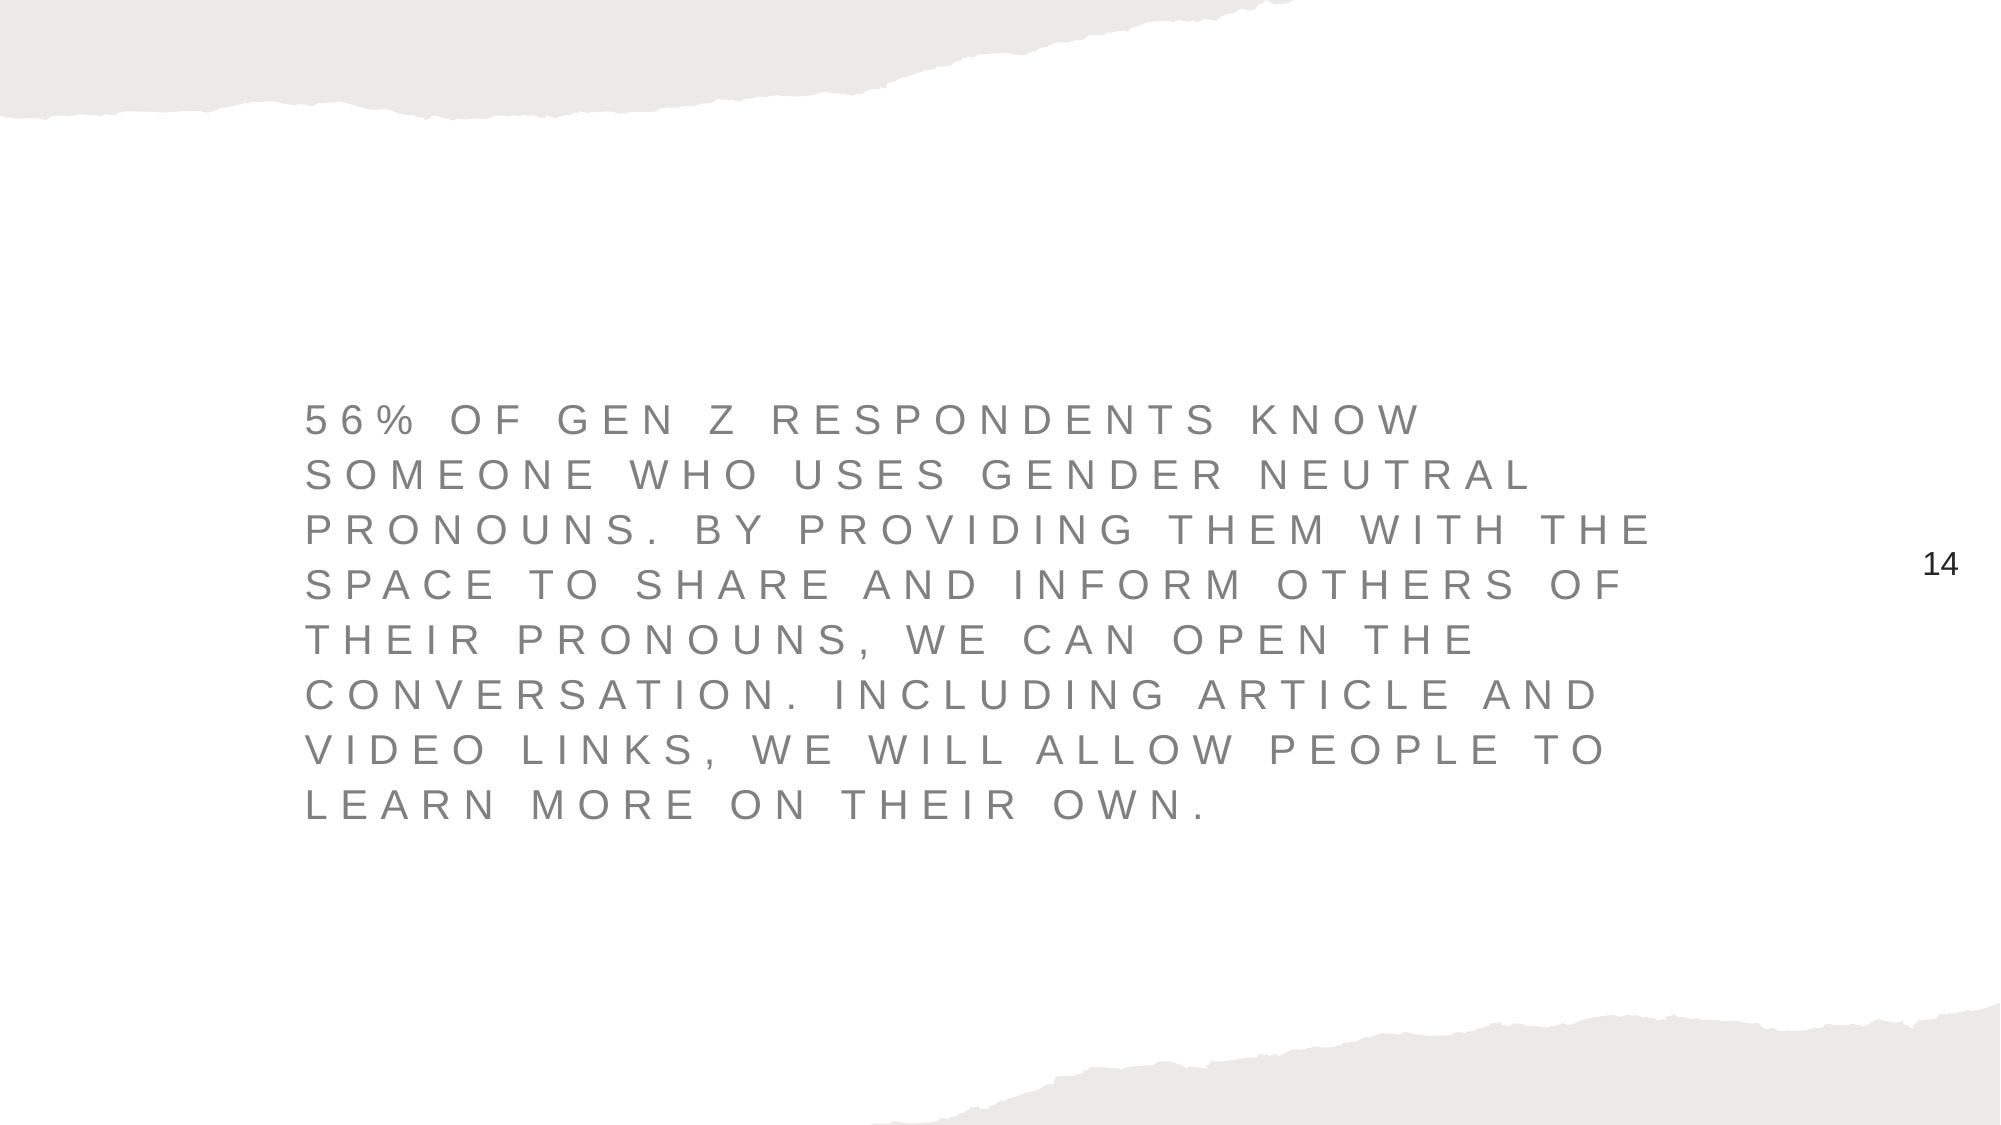

# 56% of Gen Z respondents know someone who uses gender neutral pronouns. By providing them with the space to share and inform others of their pronouns, we can open the conversation. Including article and video links, we will allow people to learn more on their own.
14